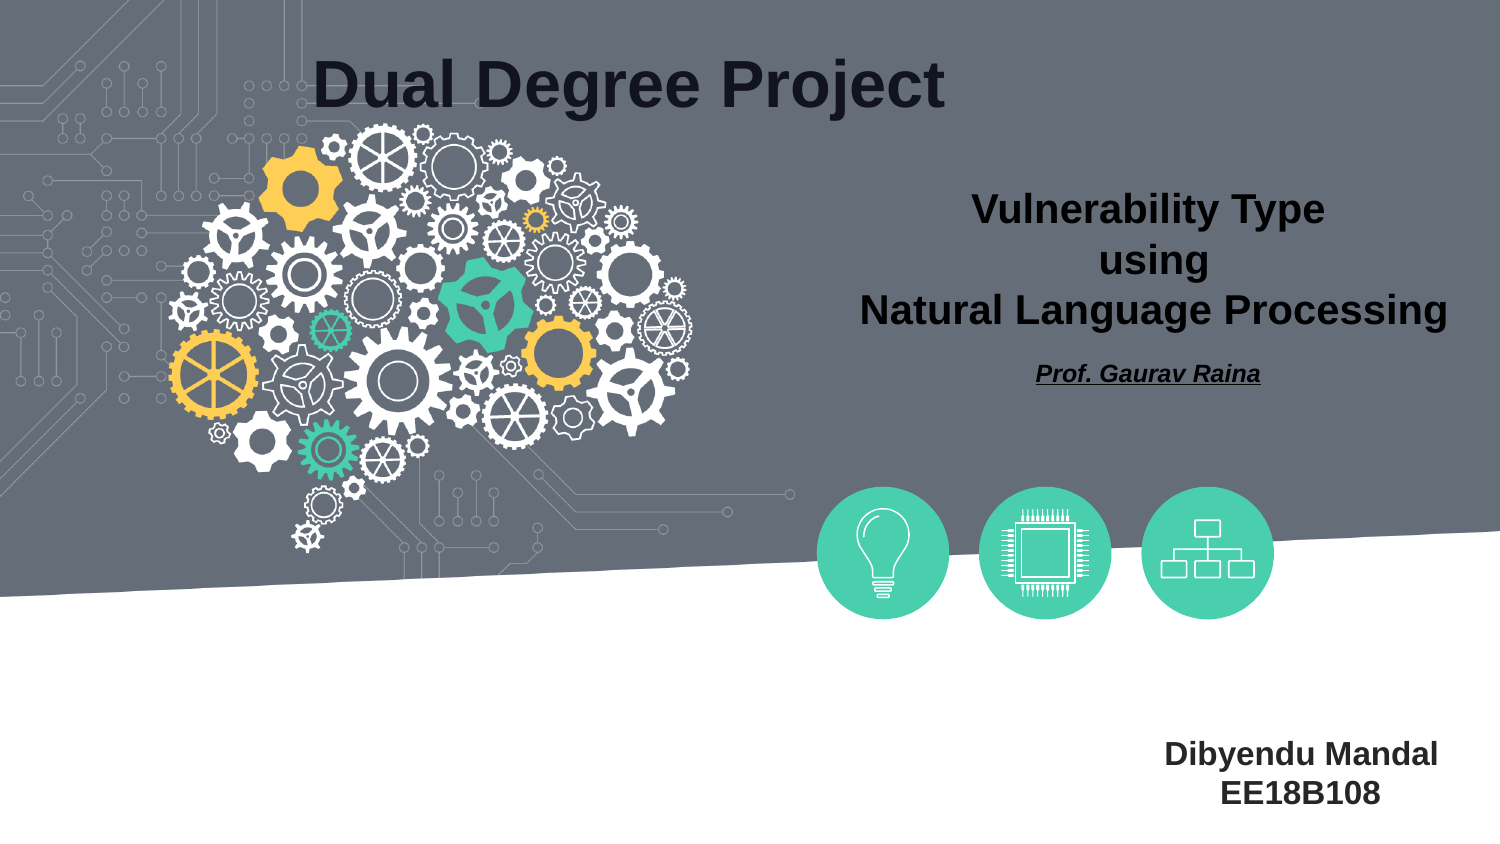

Dual Degree Project
Vulnerability Type
 using
 Natural Language Processing
Prof. Gaurav Raina
Dibyendu Mandal
      EE18B108